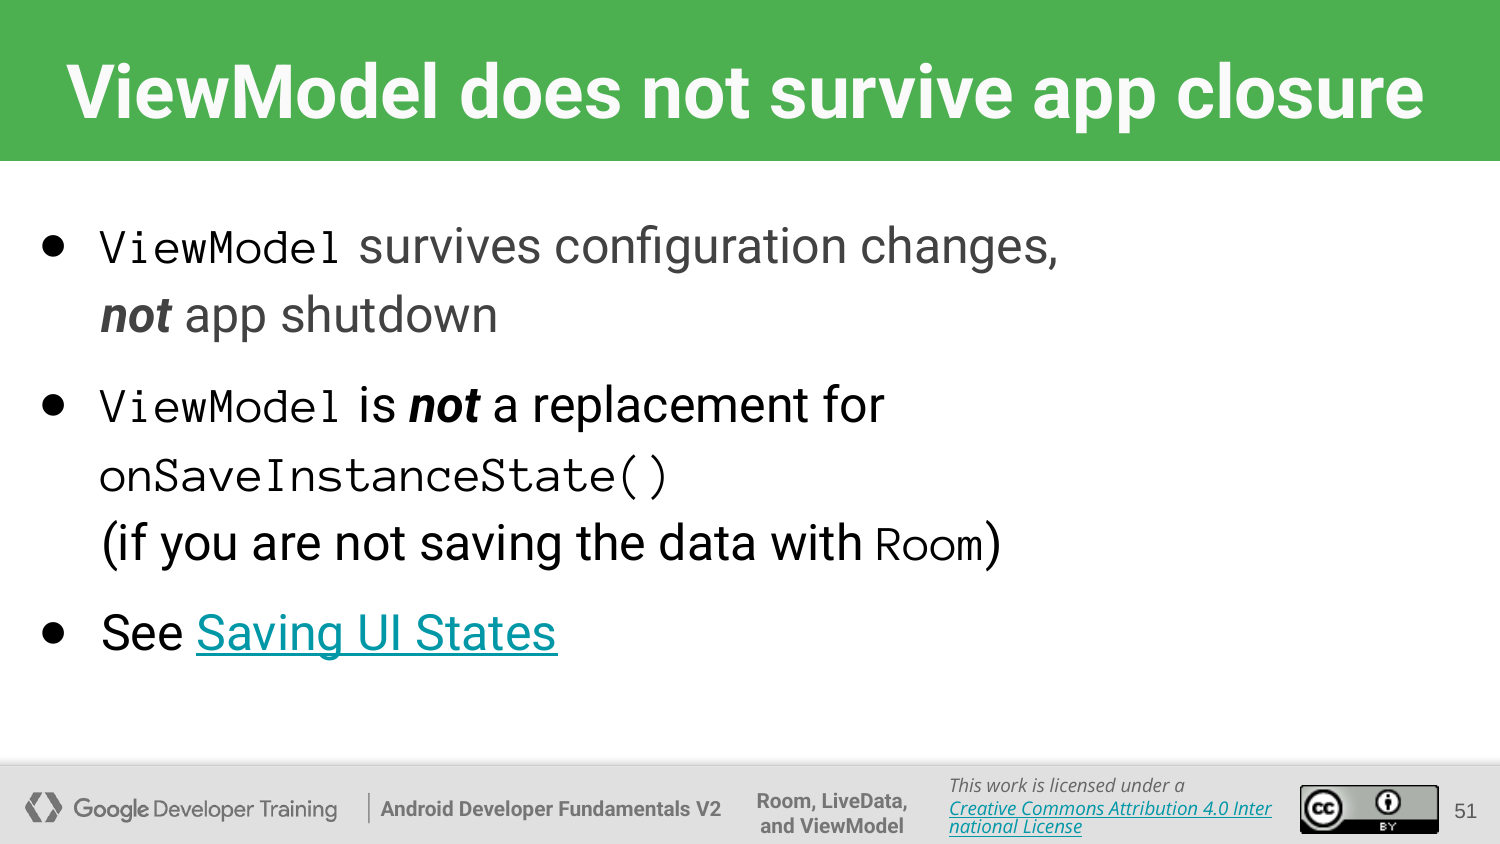

# ViewModel does not survive app closure

ViewModel survives configuration changes,
not app shutdown
ViewModel is not a replacement for onSaveInstanceState()
(if you are not saving the data with Room)
See Saving UI States
51